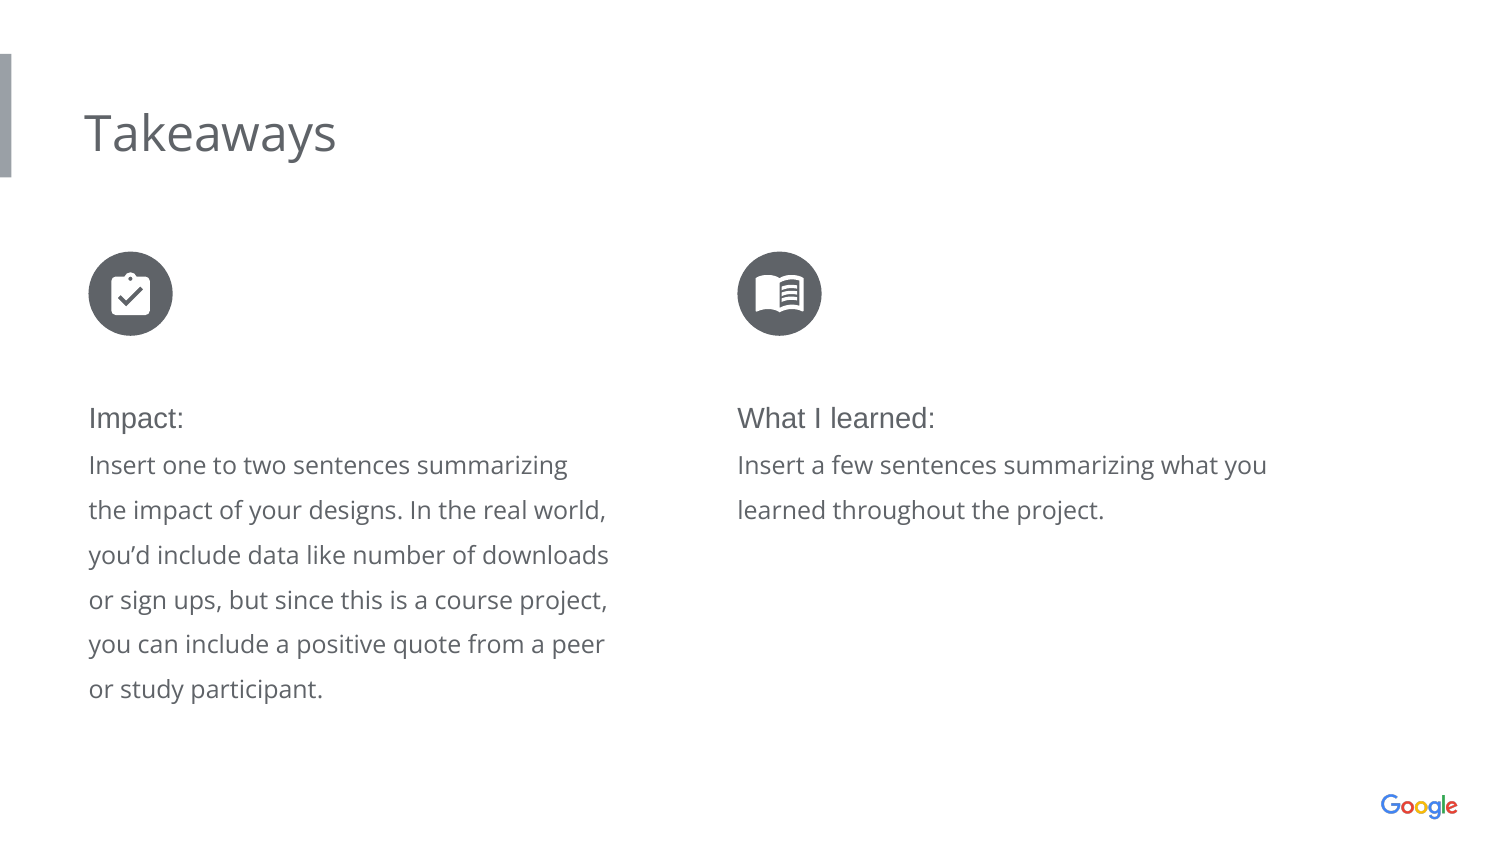

Takeaways

Impact:
Insert one to two sentences summarizing
the impact of your designs. In the real world, you’d include data like number of downloads or sign ups, but since this is a course project, you can include a positive quote from a peer
or study participant.
What I learned:
Insert a few sentences summarizing what you learned throughout the project.